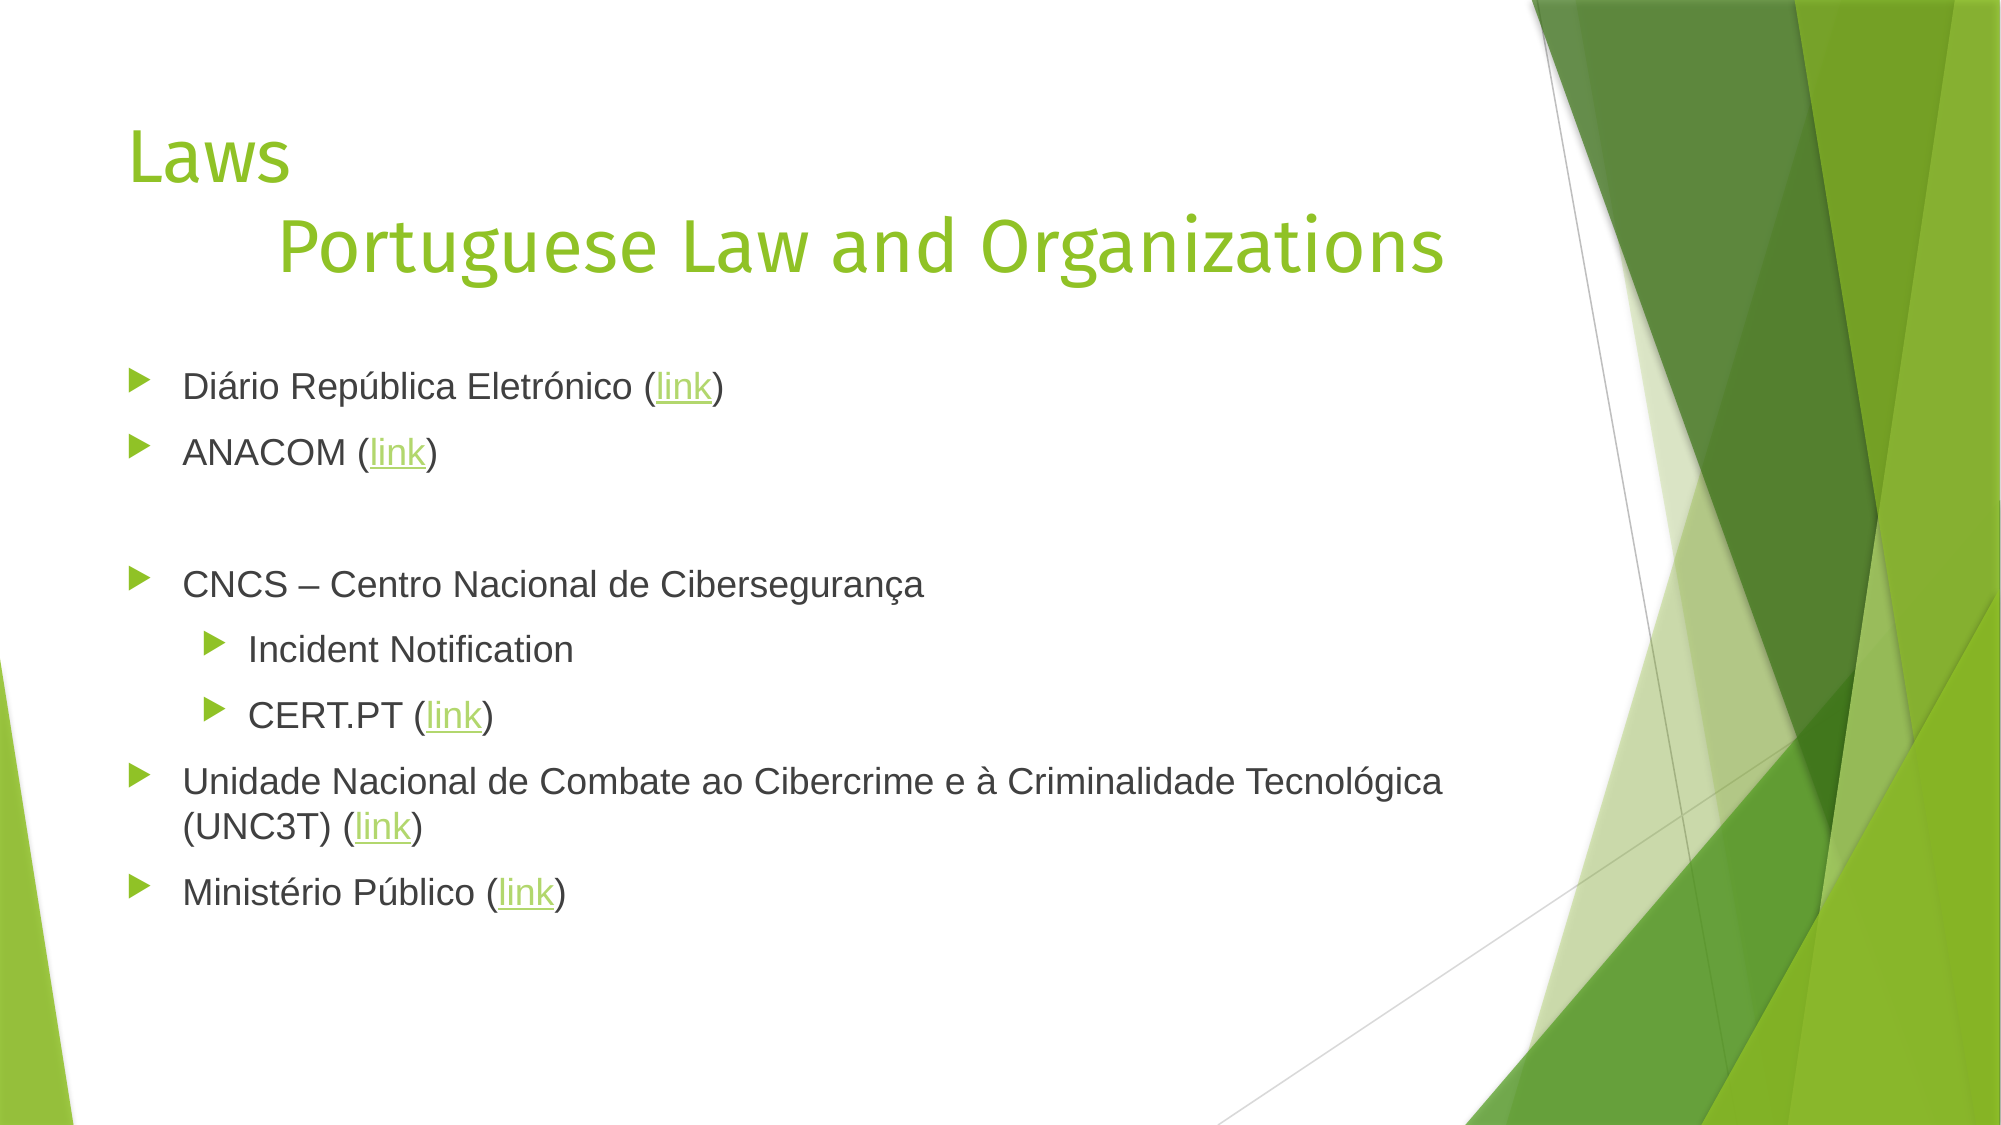

# Laws Portuguese Law and Organizations
Diário República Eletrónico (link)
ANACOM (link)

CNCS – Centro Nacional de Cibersegurança
Incident Notification
CERT.PT (link)
Unidade Nacional de Combate ao Cibercrime e à Criminalidade Tecnológica (UNC3T) (link)
Ministério Público (link)